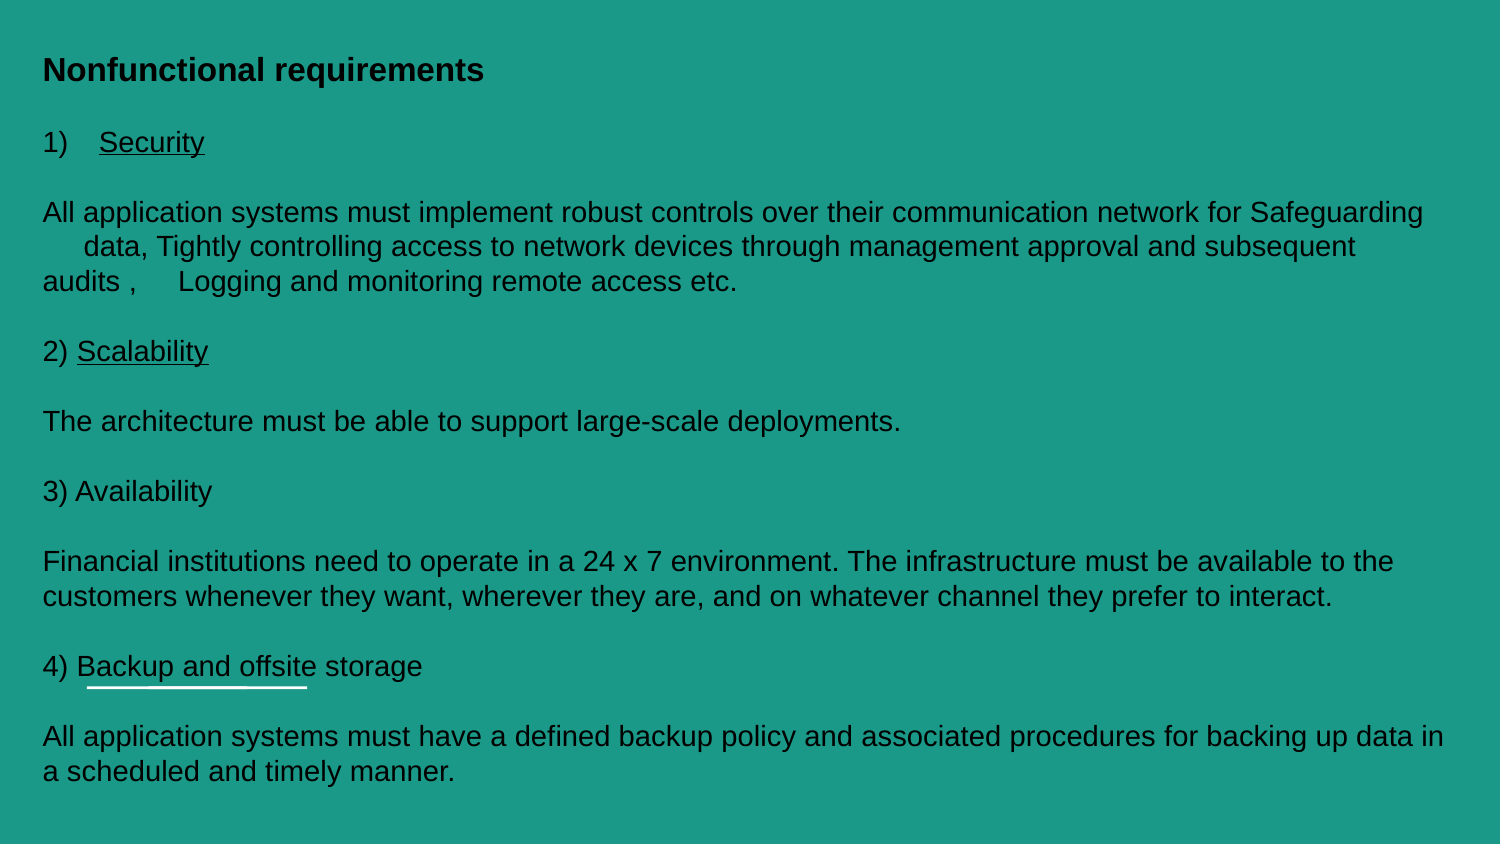

Nonfunctional requirements

Security

All application systems must implement robust controls over their communication network for Safeguarding         data, Tightly controlling access to network devices through management approval and subsequent audits ,     Logging and monitoring remote access etc.

2) Scalability

The architecture must be able to support large-scale deployments.

3) Availability

Financial institutions need to operate in a 24 x 7 environment. The infrastructure must be available to the customers whenever they want, wherever they are, and on whatever channel they prefer to interact.

4) Backup and offsite storage

All application systems must have a defined backup policy and associated procedures for backing up data in a scheduled and timely manner.